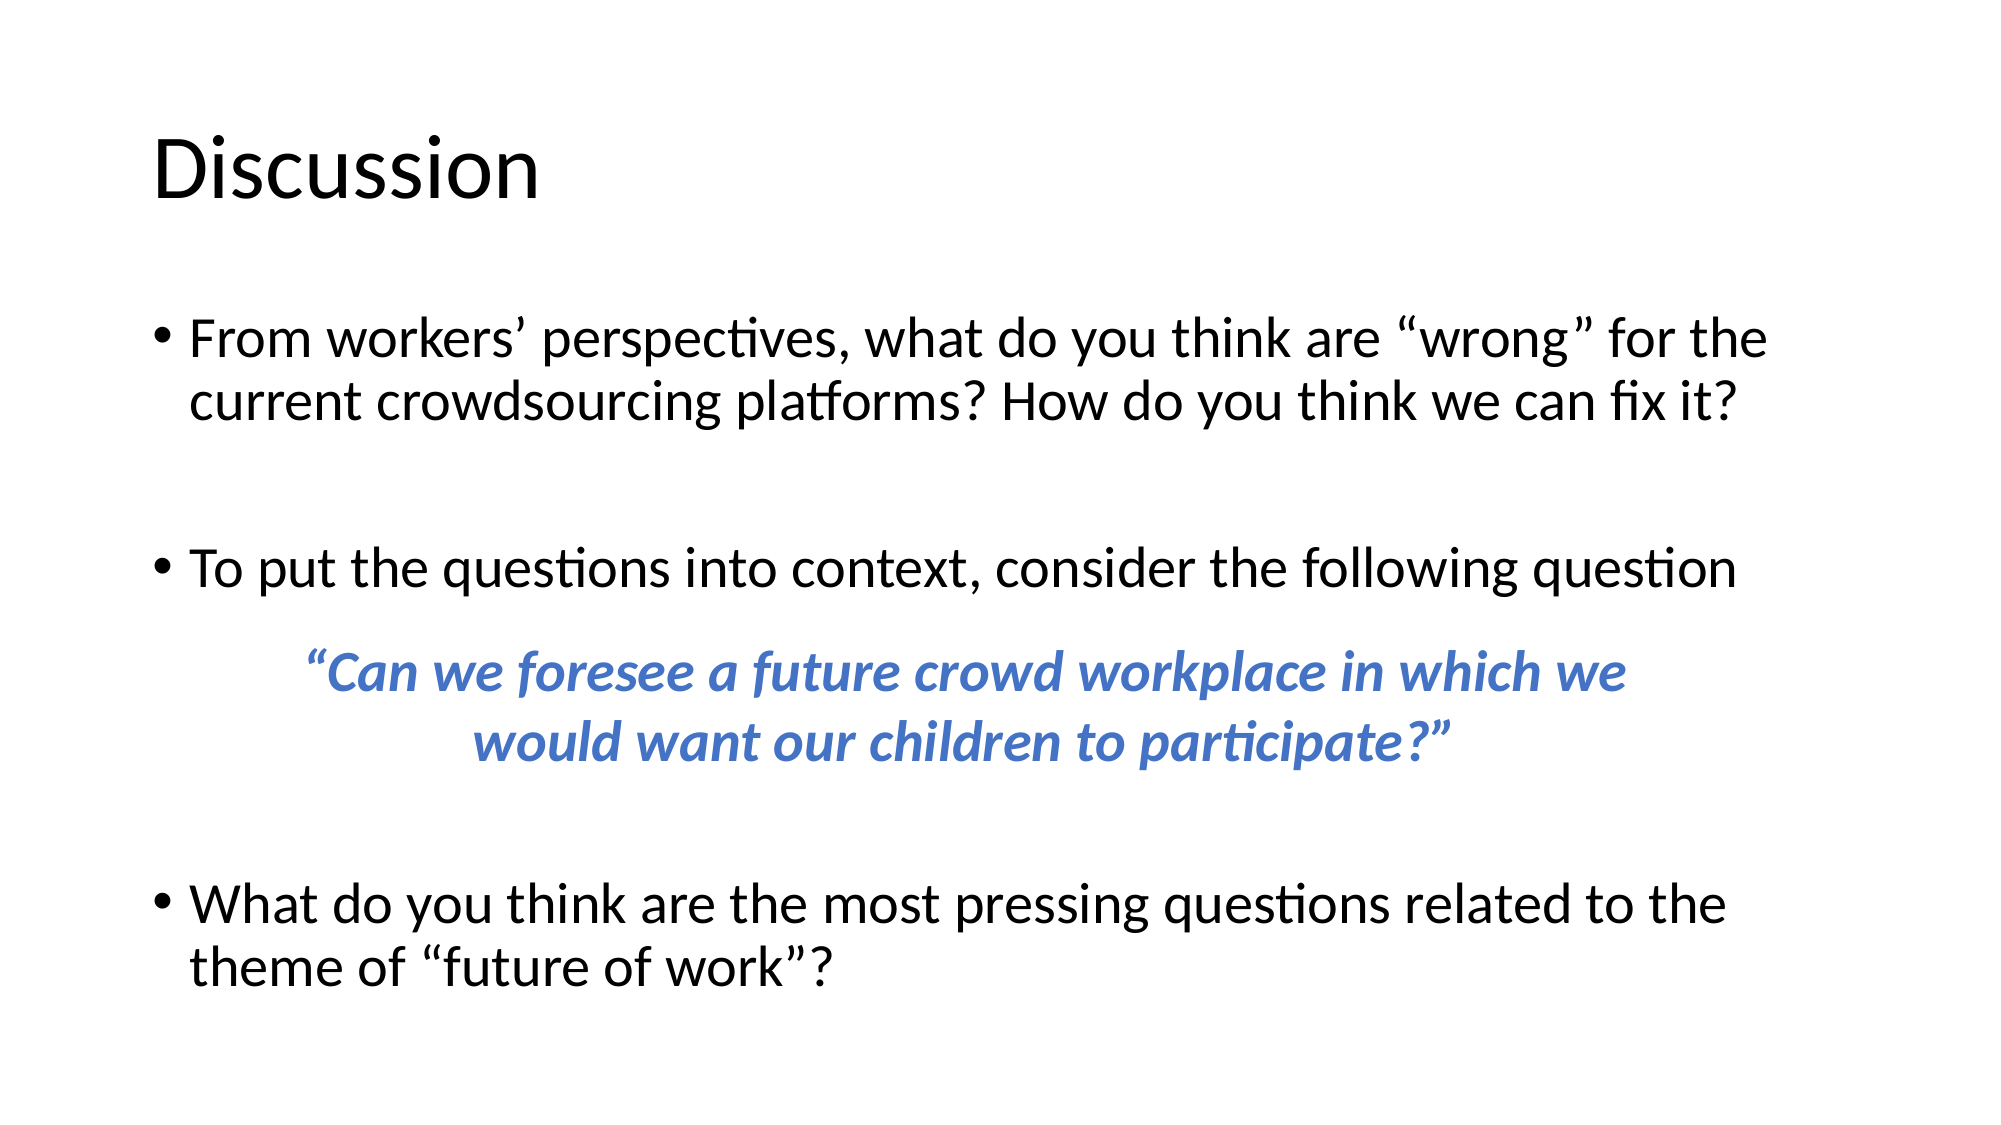

# Discussion
From workers’ perspectives, what do you think are “wrong” for the current crowdsourcing platforms? How do you think we can fix it?

To put the questions into context, consider the following question

What do you think are the most pressing questions related to the theme of “future of work”?
“Can we foresee a future crowd workplace in which we would want our children to participate?”